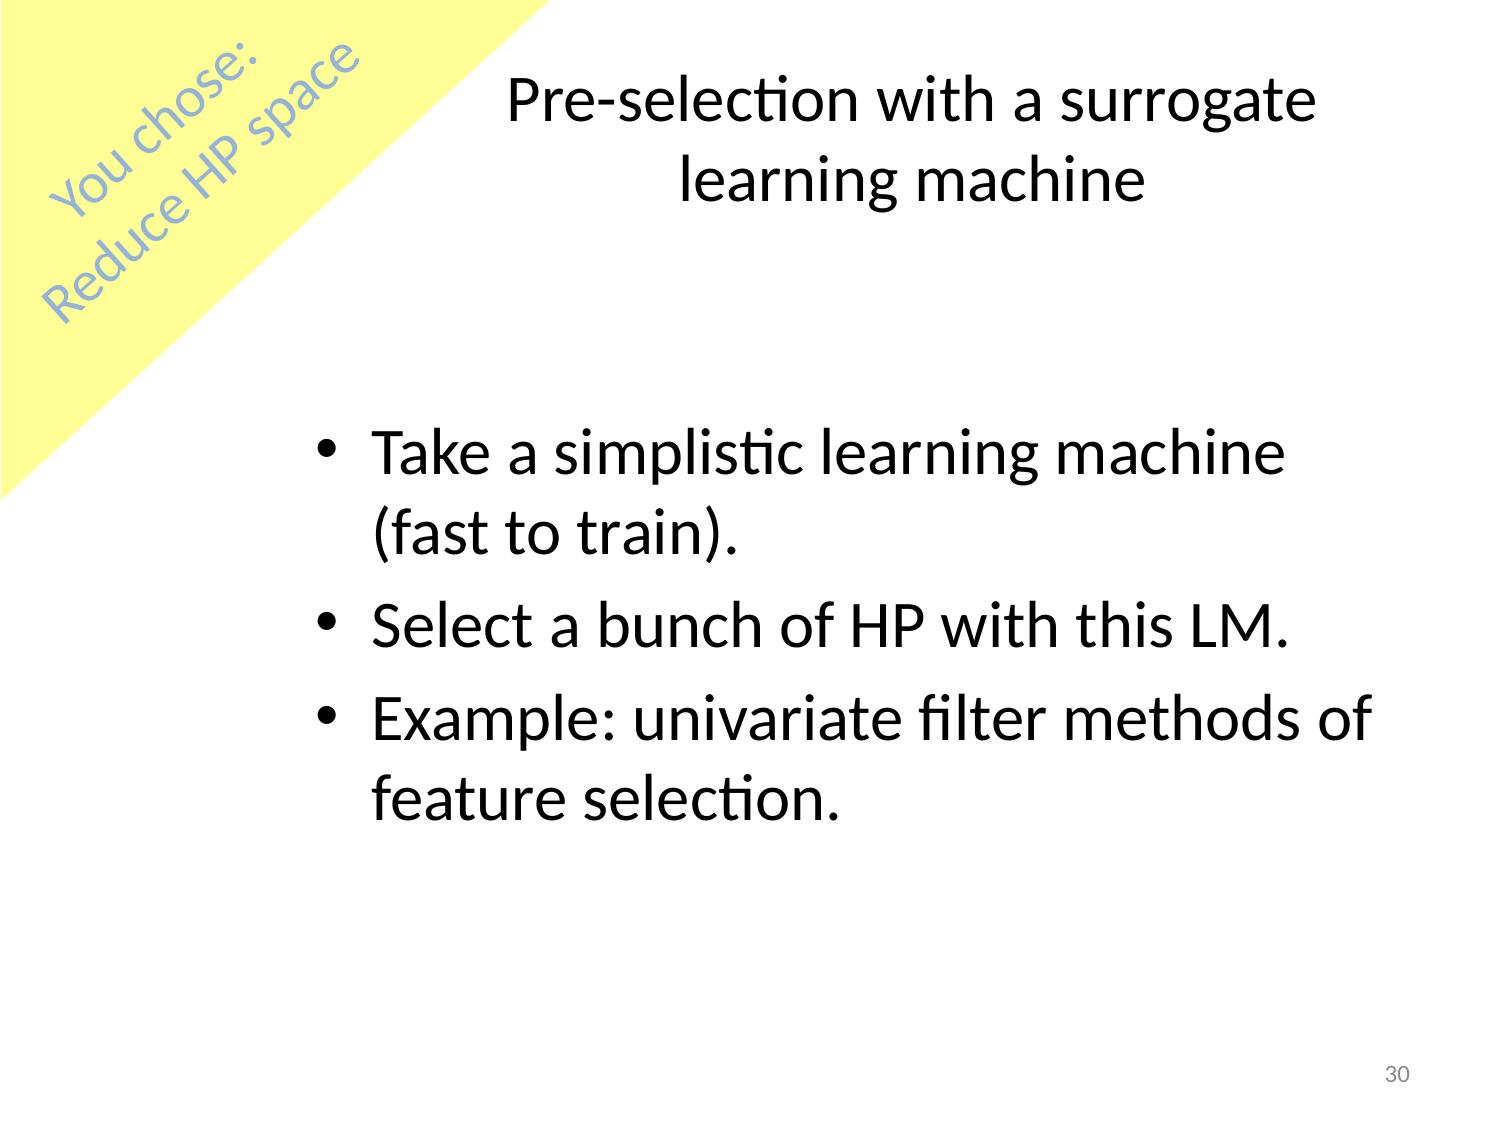

# Pre-selection with a surrogate learning machine
You chose: Reduce HP space
Take a simplistic learning machine (fast to train).
Select a bunch of HP with this LM.
Example: univariate filter methods of feature selection.
30